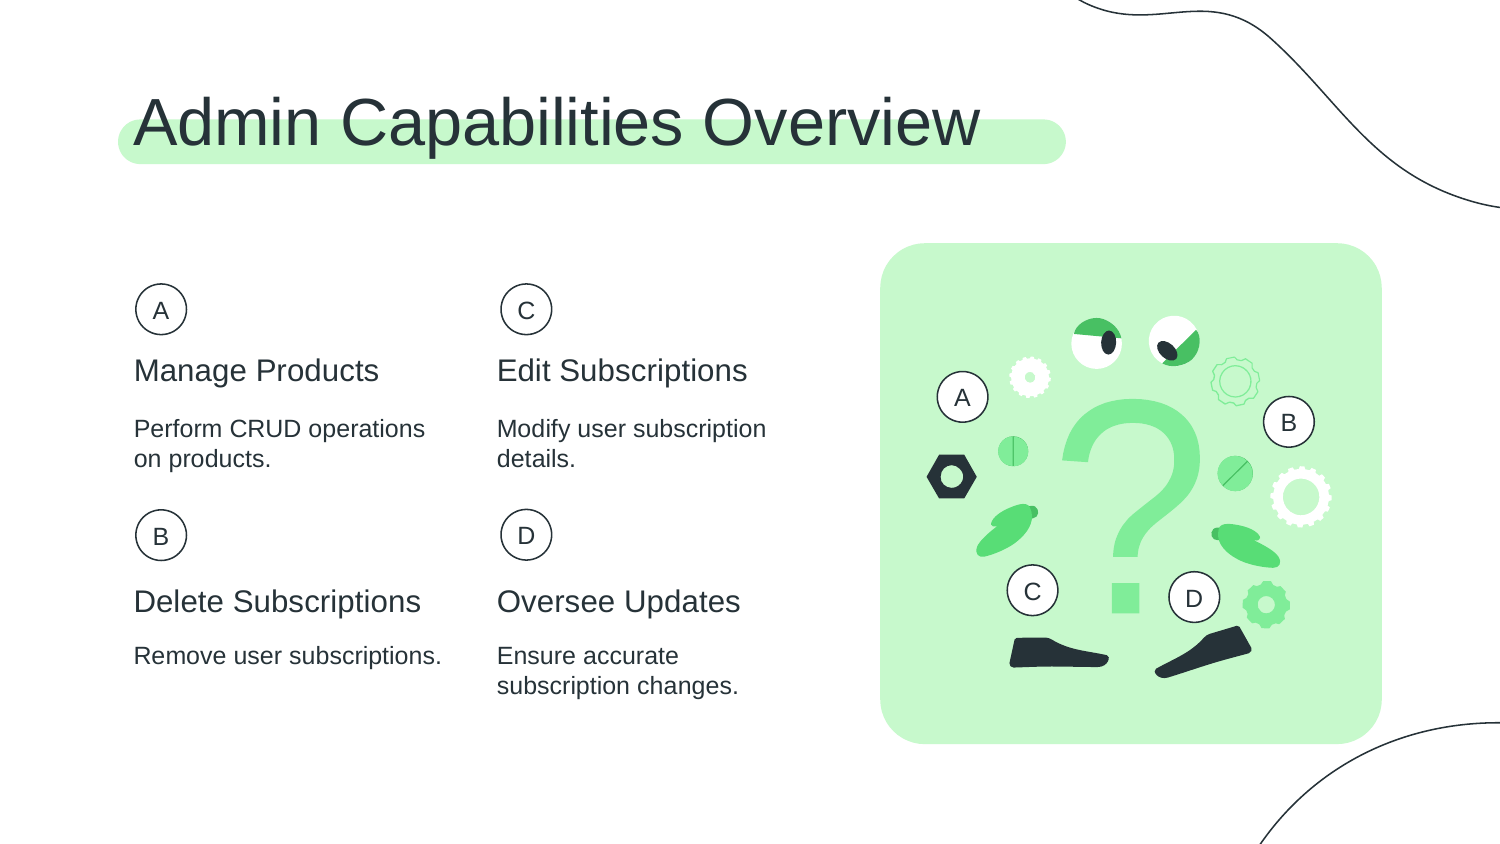

# Admin Capabilities Overview

A
C

Manage Products
Edit Subscriptions

A
B
Perform CRUD operations on products.
Modify user subscription details.
?

D
B

C
Delete Subscriptions
Oversee Updates
D

Ensure accurate subscription changes.
Remove user subscriptions.